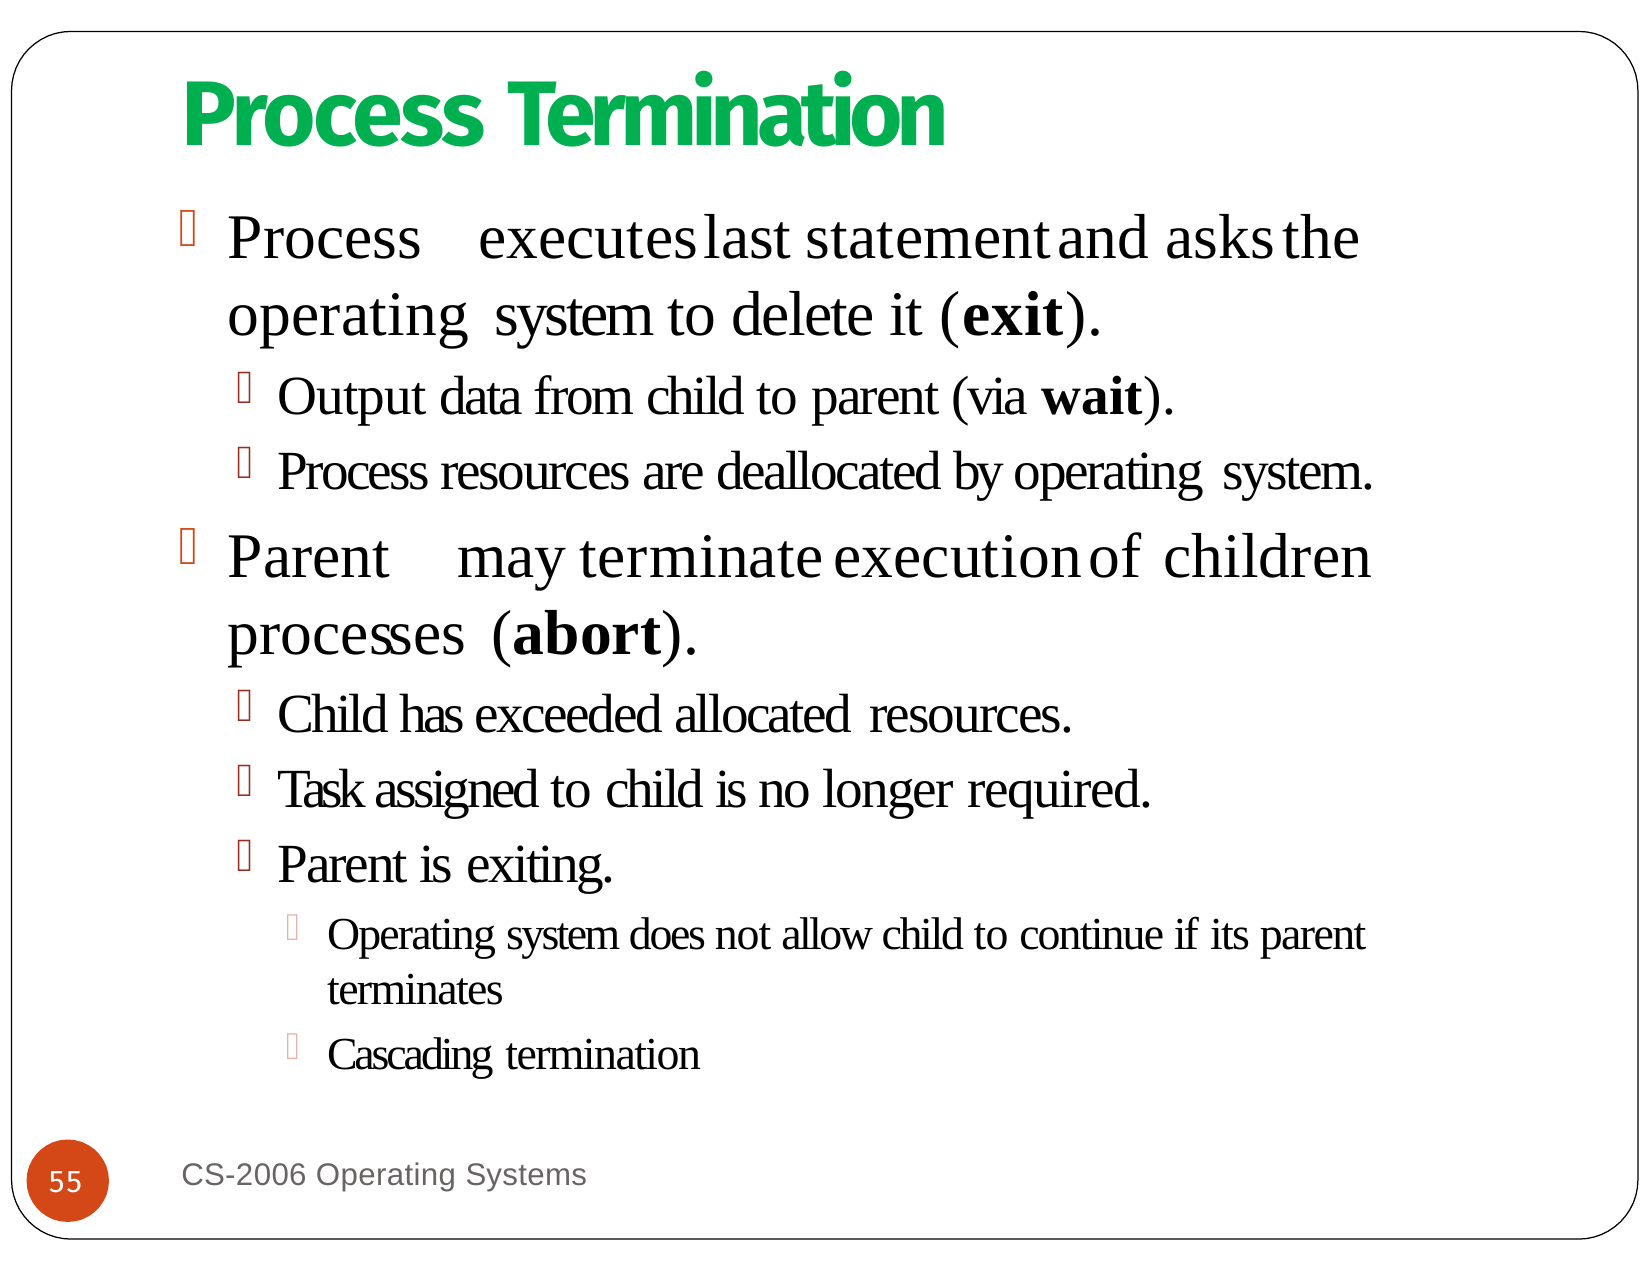

# Process Termination
Process	executes	last	statement	and	asks	the	operating  system to delete it (exit).
Output data from child to parent (via wait).
Process resources are deallocated by operating system.
Parent	may	terminate	execution	of	children	processes  (abort).
Child has exceeded allocated resources.
Task assigned to child is no longer required.
Parent is exiting.
Operating system does not allow child to continue if its parent terminates
Cascading termination

CS-2006 Operating Systems
55